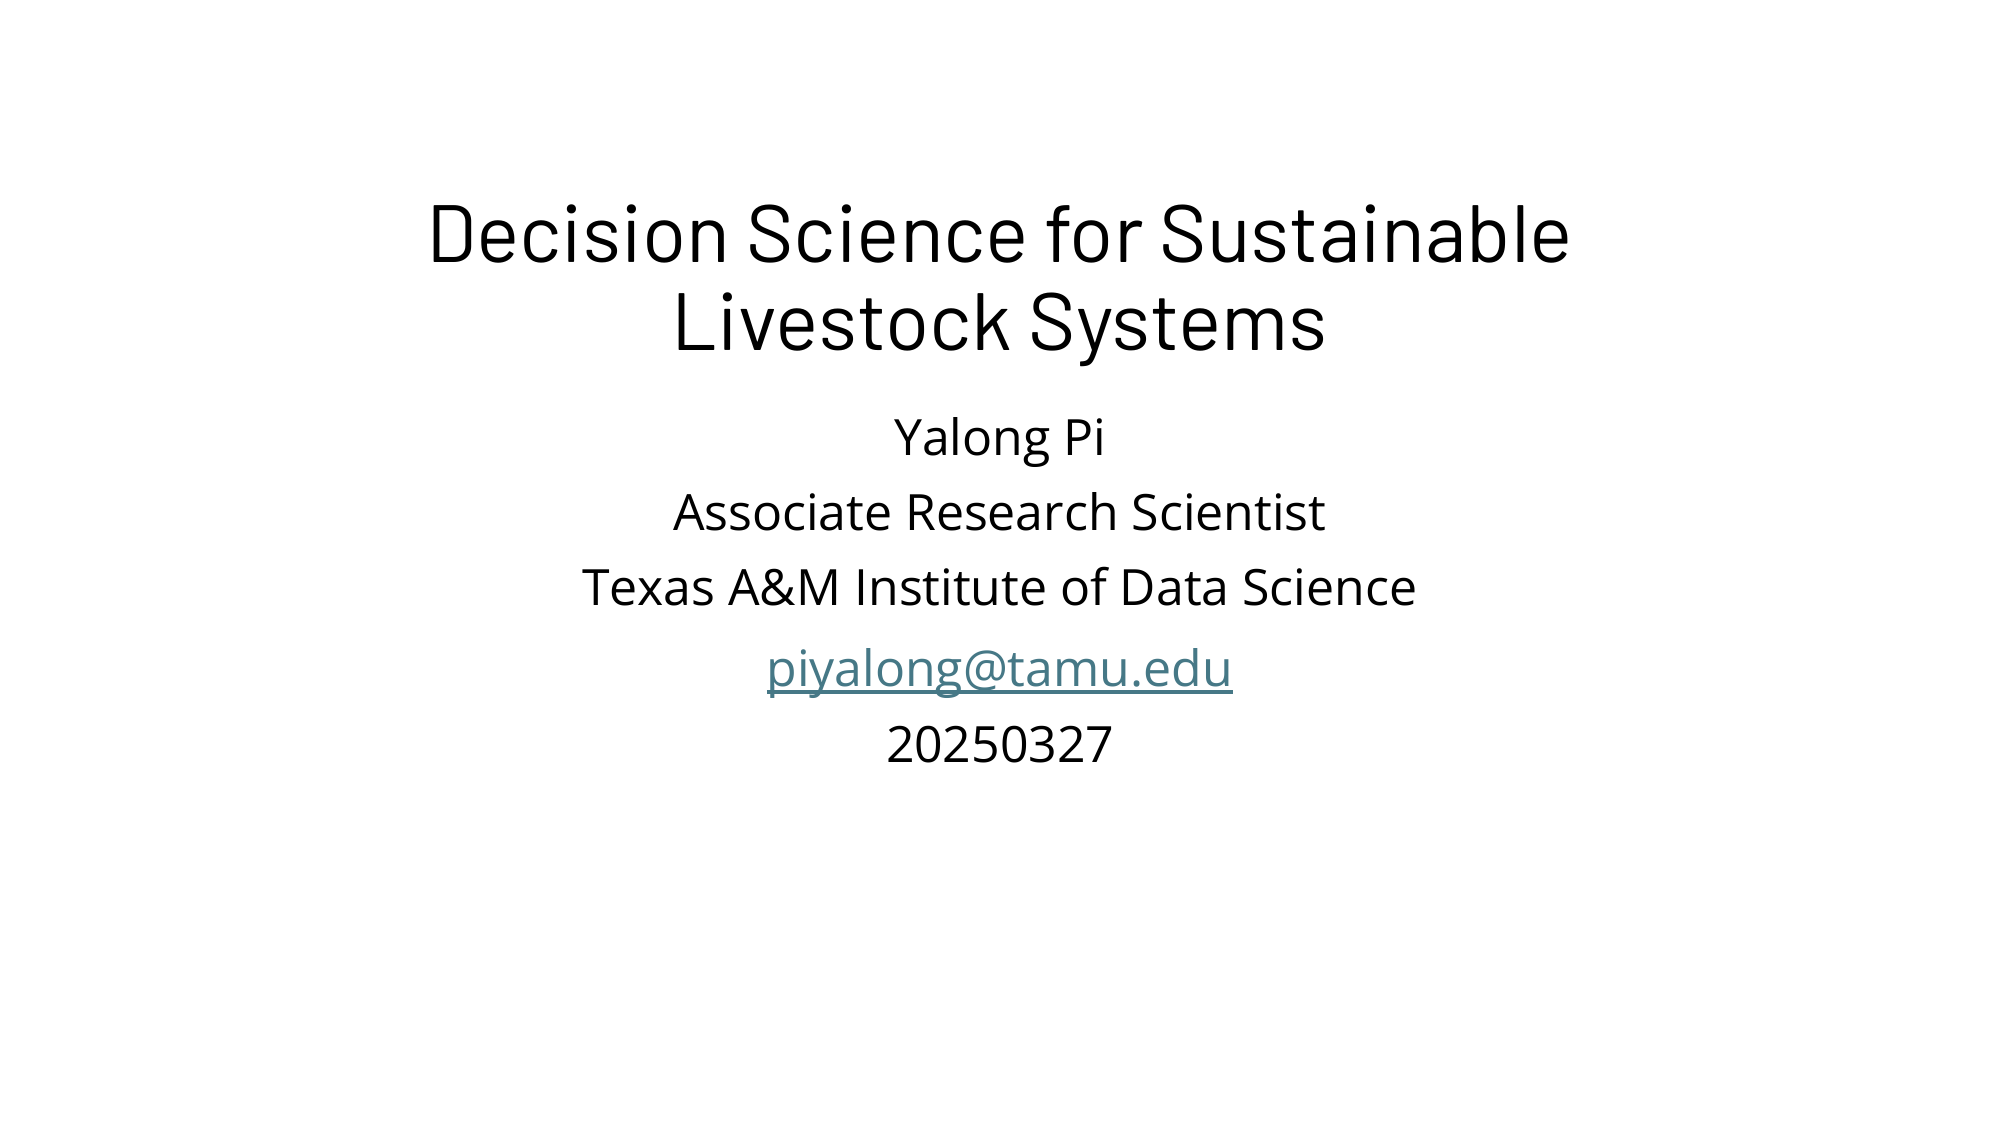

# Decision Science for Sustainable Livestock Systems
Yalong Pi
Associate Research Scientist
Texas A&M Institute of Data Science
piyalong@tamu.edu
20250327